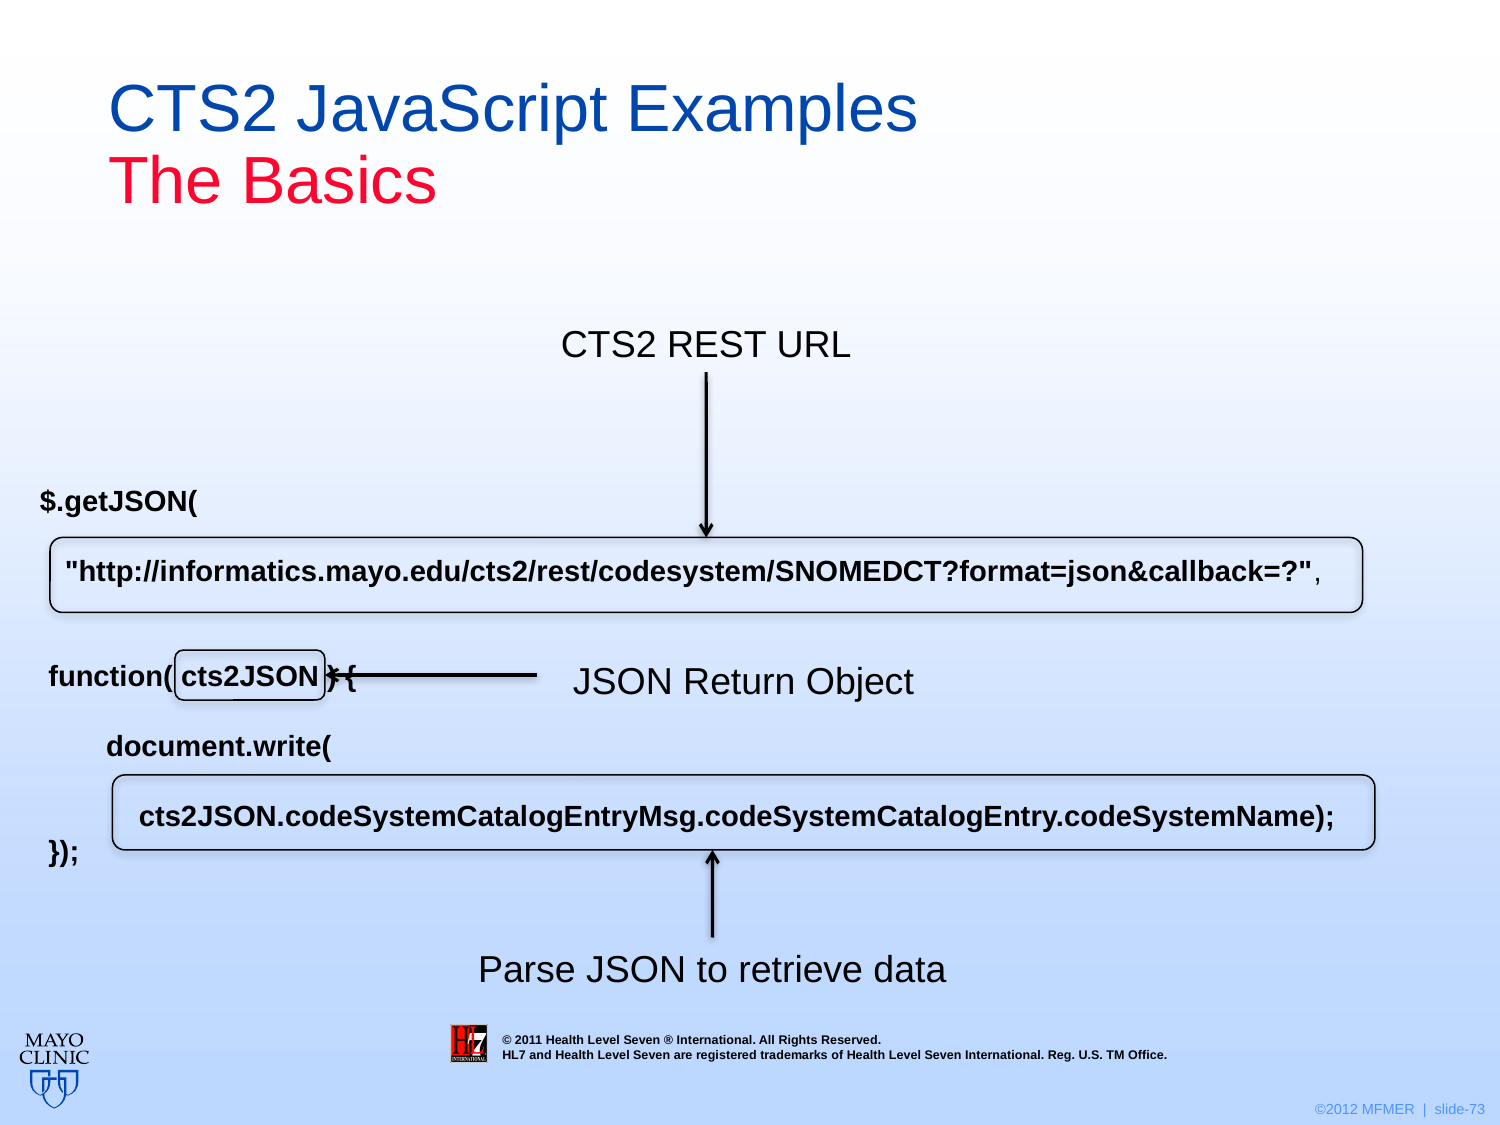

# CTS2 JavaScript Examples The Basics
CTS2 REST URL
$.getJSON(

   "http://informatics.mayo.edu/cts2/rest/codesystem/SNOMEDCT?format=json&callback=?",

 function( cts2JSON ) {

        document.write(

            cts2JSON.codeSystemCatalogEntryMsg.codeSystemCatalogEntry.codeSystemName);
 });

JSON Return Object

Parse JSON to retrieve data